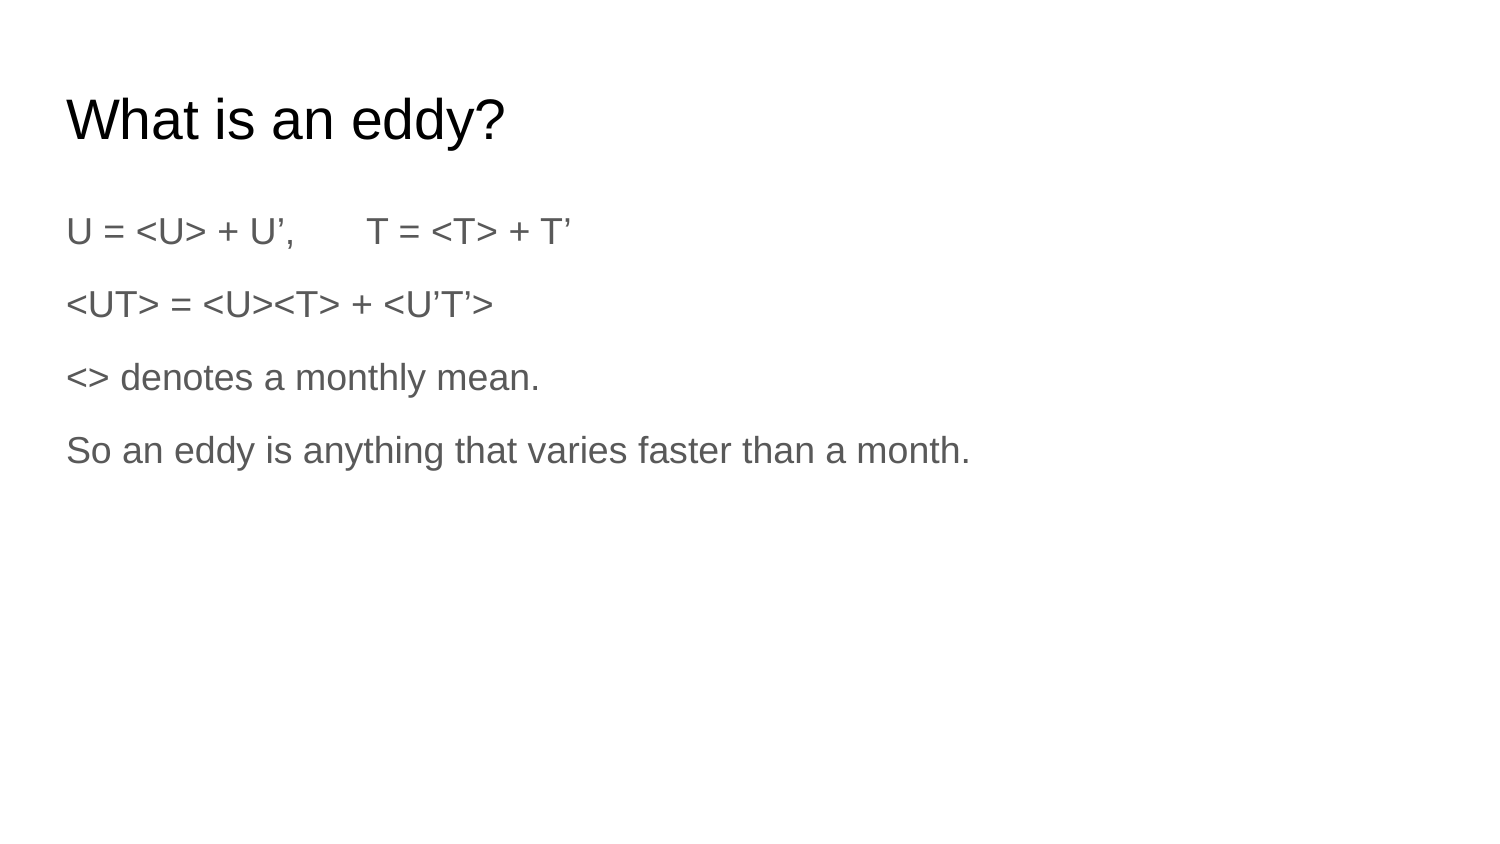

# What is an eddy?
U = <U> + U’, 	T = <T> + T’
<UT> = <U><T> + <U’T’>
<> denotes a monthly mean.
So an eddy is anything that varies faster than a month.